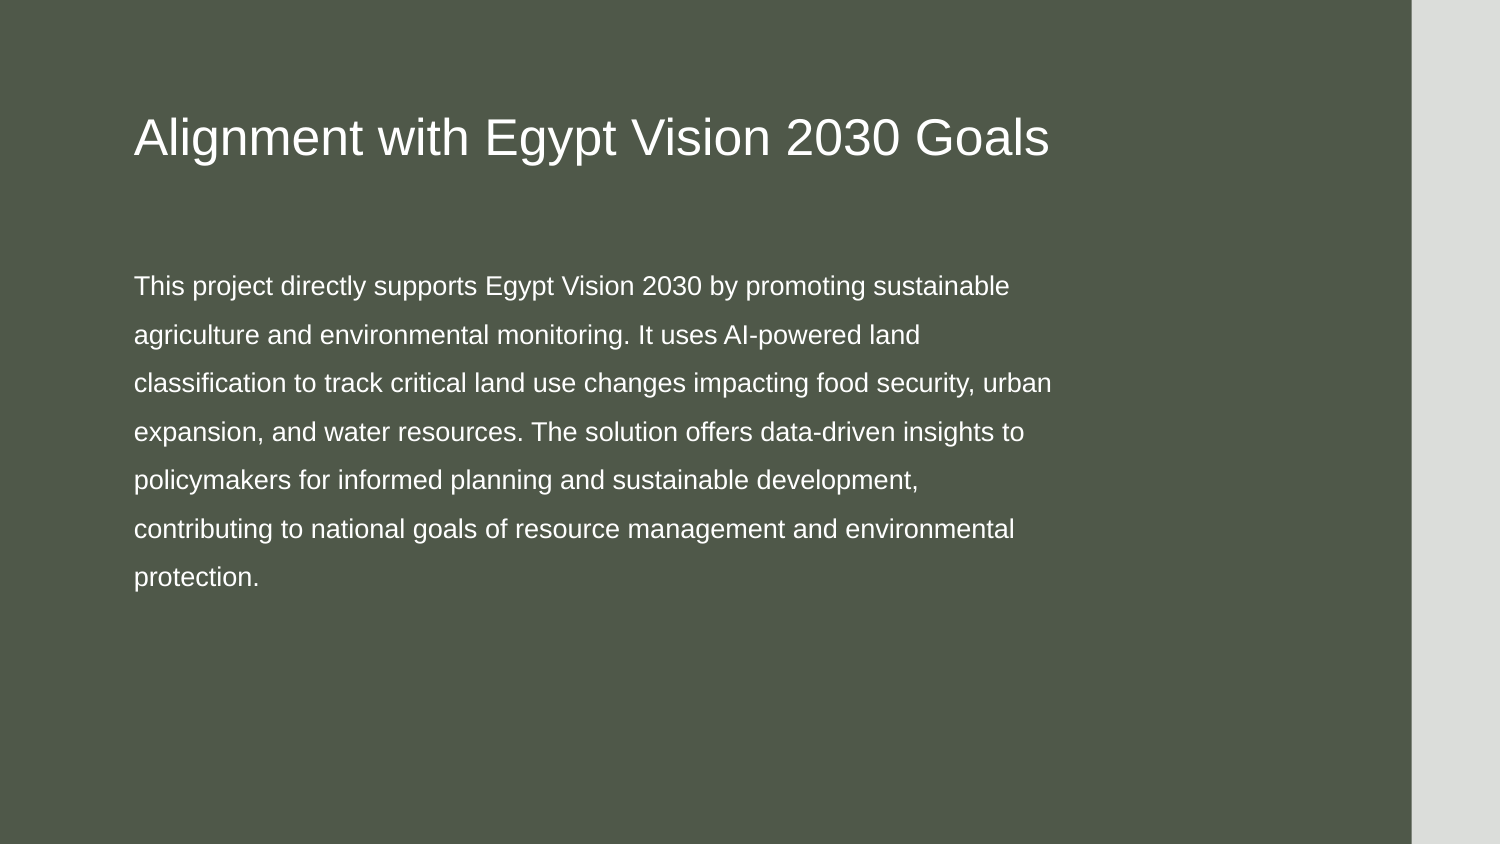

# Alignment with Egypt Vision 2030 Goals
This project directly supports Egypt Vision 2030 by promoting sustainable agriculture and environmental monitoring. It uses AI-powered land classification to track critical land use changes impacting food security, urban expansion, and water resources. The solution offers data-driven insights to policymakers for informed planning and sustainable development, contributing to national goals of resource management and environmental protection.